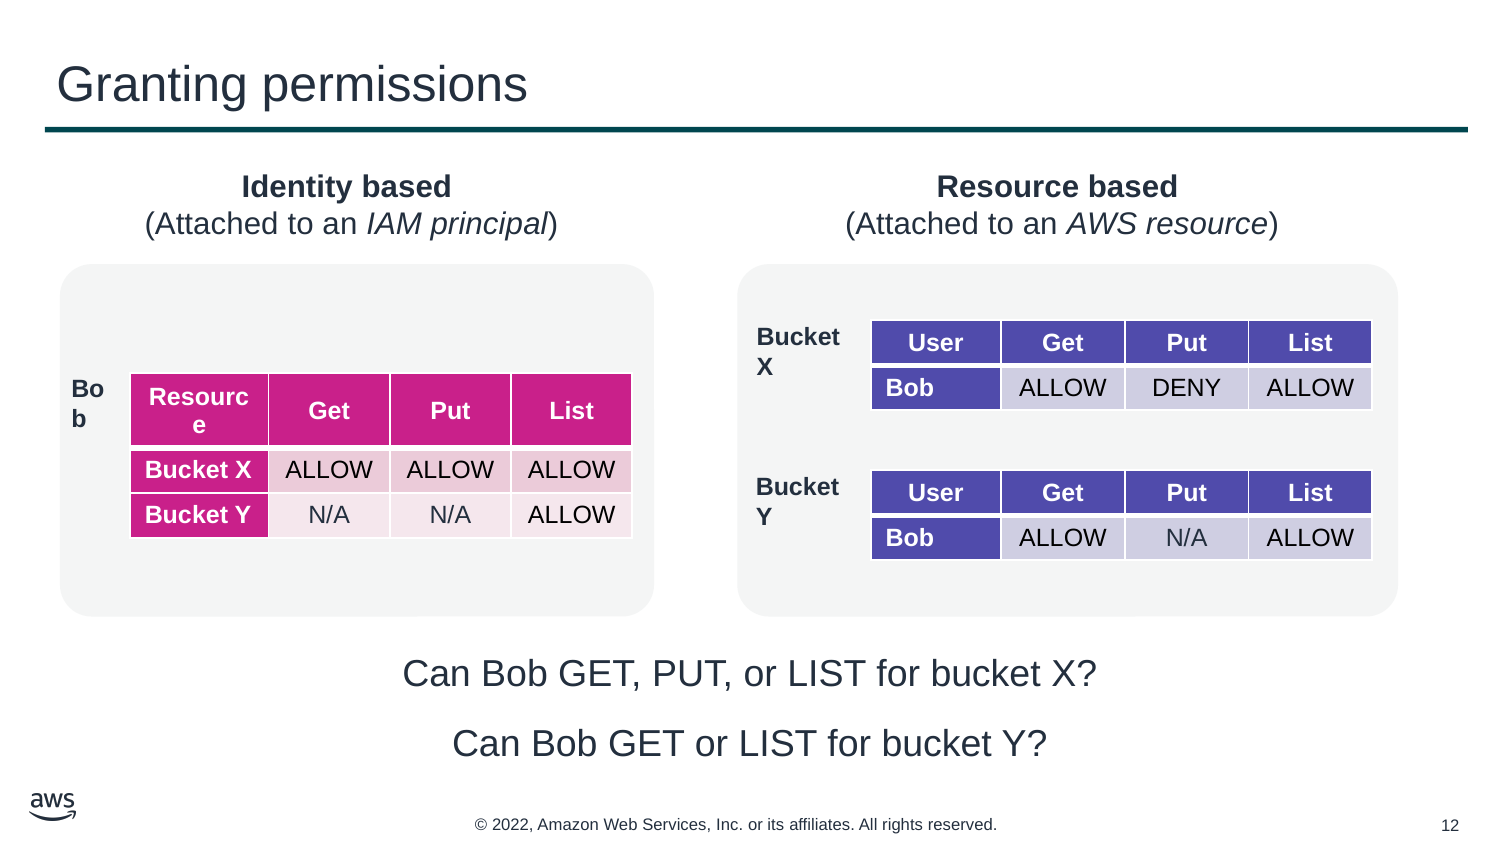

# Granting permissions
Identity based
(Attached to an IAM principal)
Resource based
(Attached to an AWS resource)

| User | Get | Put | List |
| --- | --- | --- | --- |
| Bob | ALLOW | DENY | ALLOW |
Bucket X
Bob
| Resource | Get | Put | List |
| --- | --- | --- | --- |
| Bucket X | ALLOW | ALLOW | ALLOW |
| Bucket Y | N/A | N/A | ALLOW |
Bucket Y
| User | Get | Put | List |
| --- | --- | --- | --- |
| Bob | ALLOW | N/A | ALLOW |
Can Bob GET, PUT, or LIST for bucket X?
Can Bob GET or LIST for bucket Y?
12